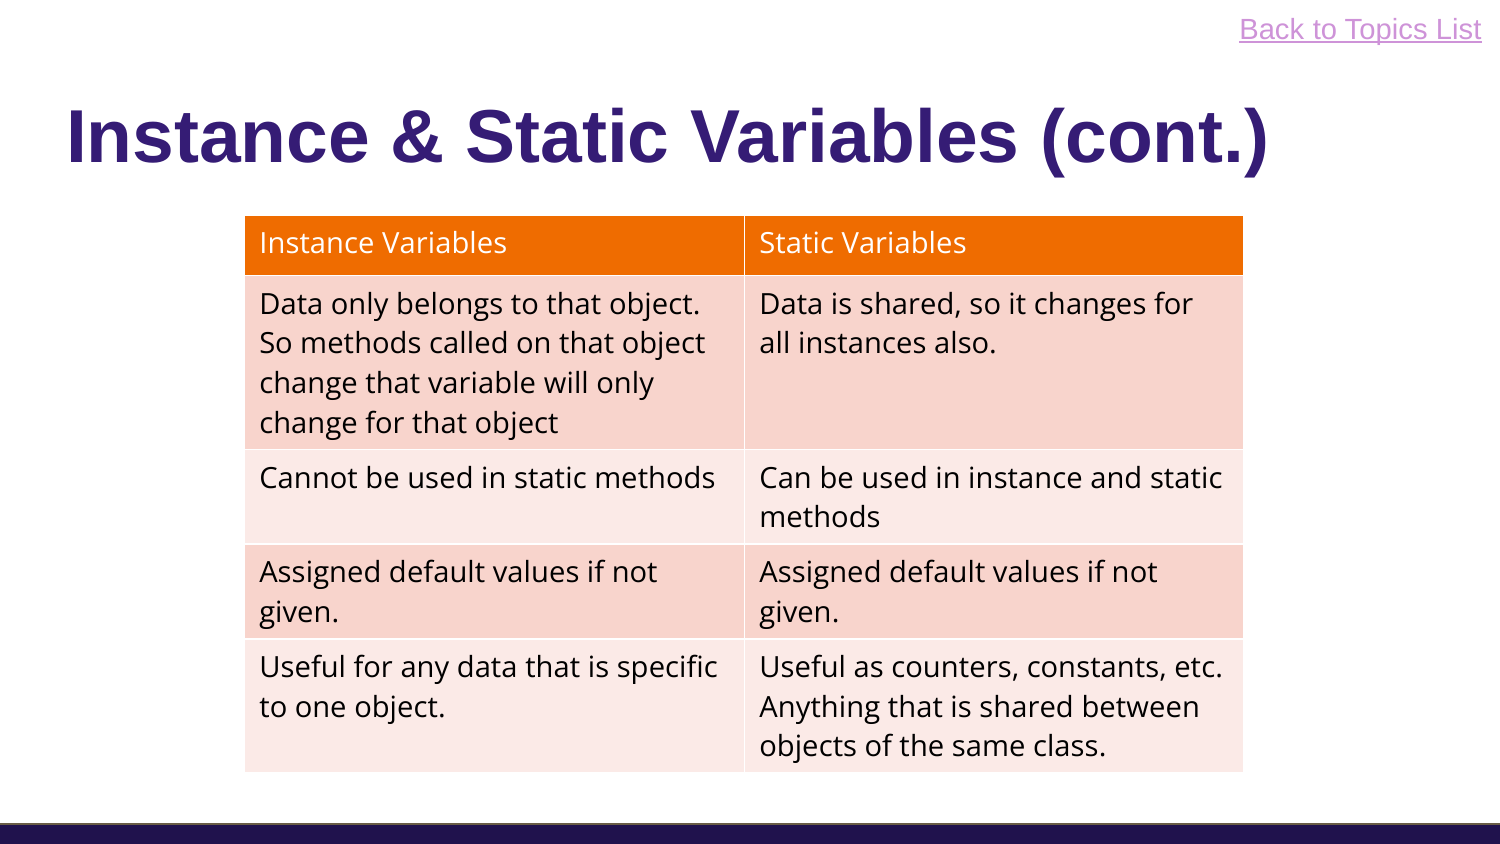

Back to Topics List
# Instance & Static Variables (cont.)
| Instance Variables | Static Variables |
| --- | --- |
| Data only belongs to that object. So methods called on that object change that variable will only change for that object | Data is shared, so it changes for all instances also. |
| Cannot be used in static methods | Can be used in instance and static methods |
| Assigned default values if not given. | Assigned default values if not given. |
| Useful for any data that is specific to one object. | Useful as counters, constants, etc. Anything that is shared between objects of the same class. |